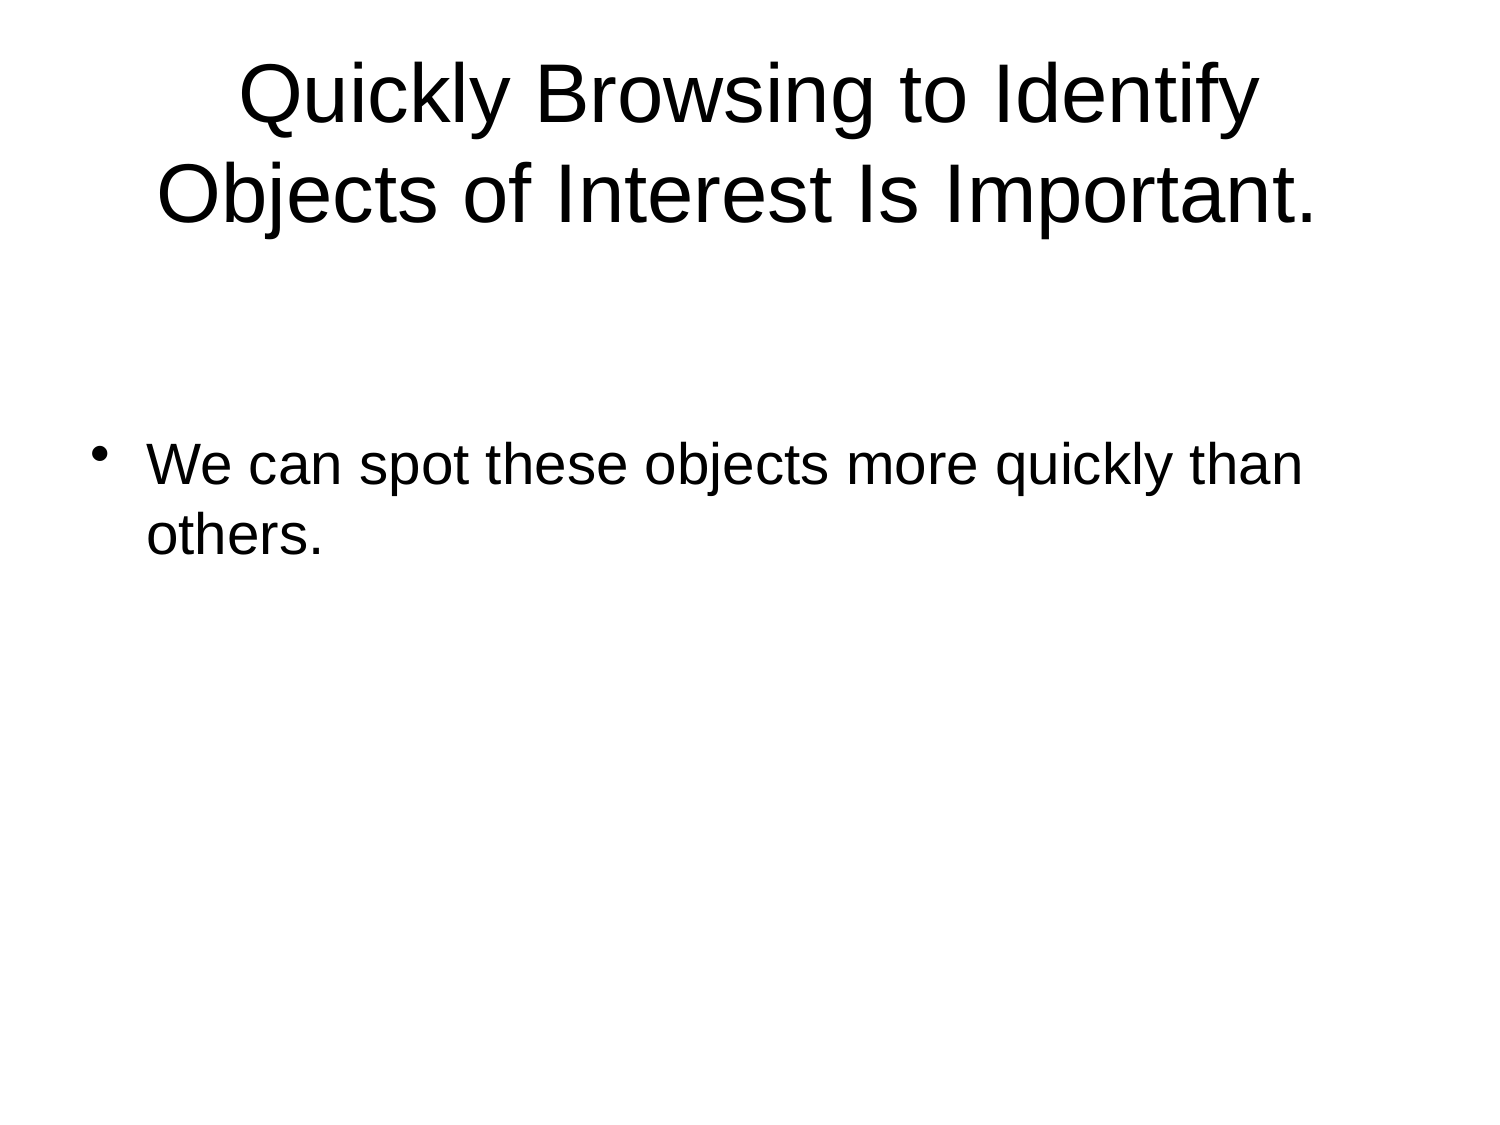

# Quickly Browsing to Identify Objects of Interest Is Important.
We can spot these objects more quickly than others.